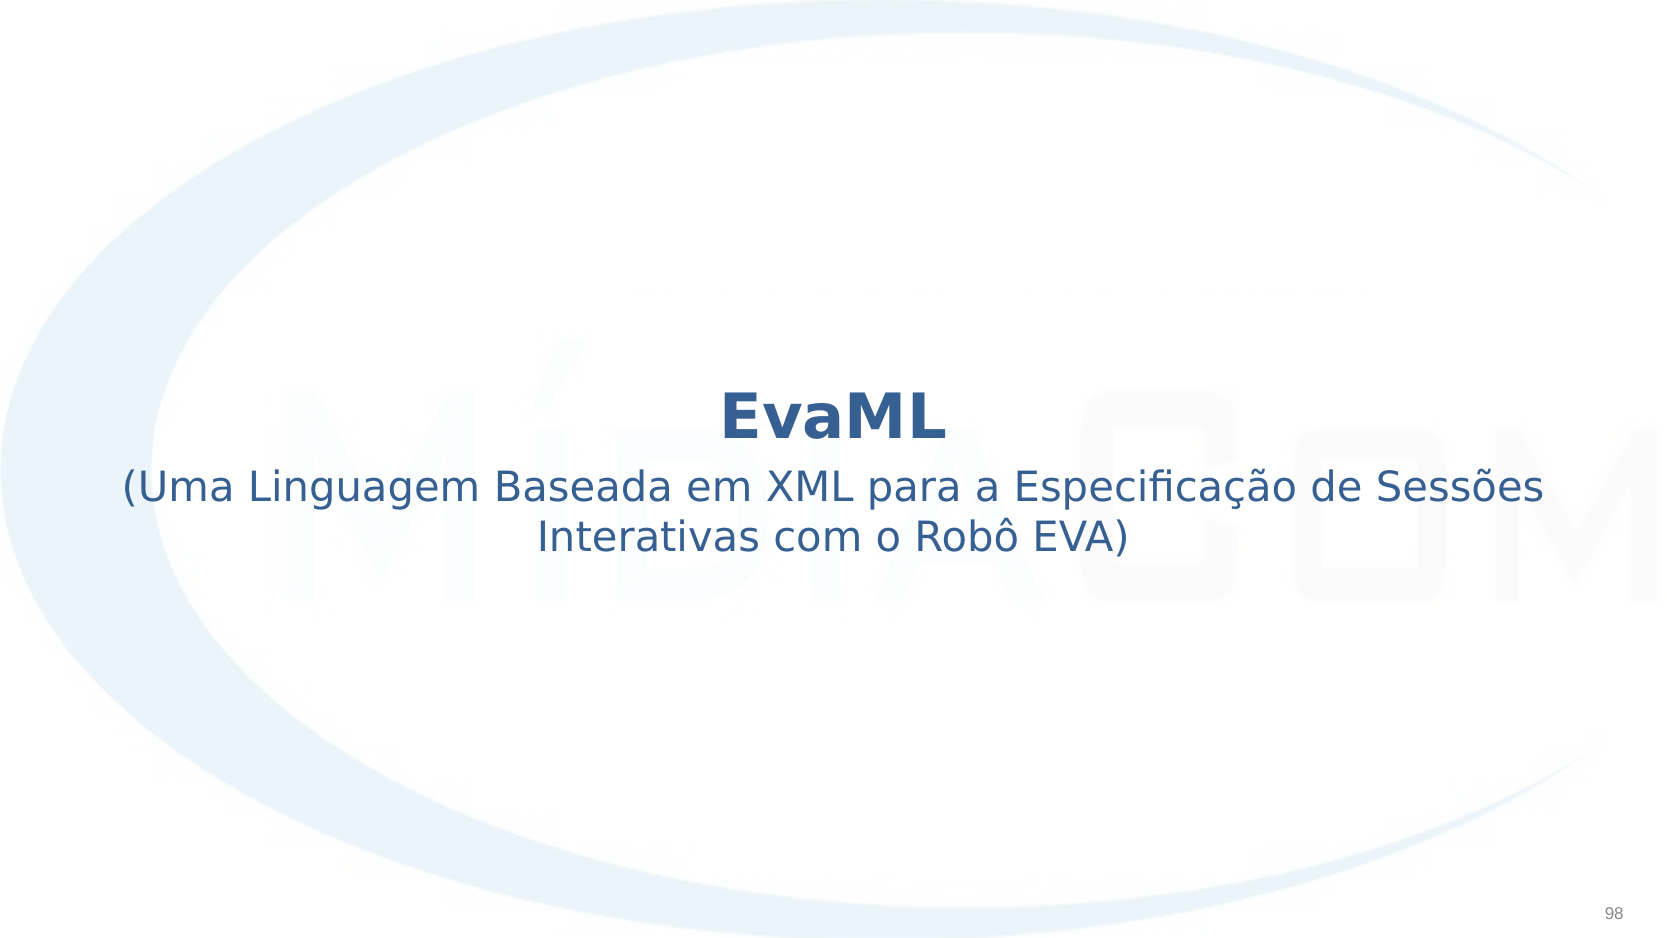

EvaML
(Uma Linguagem Baseada em XML para a Especificação de Sessões Interativas com o Robô EVA)
98